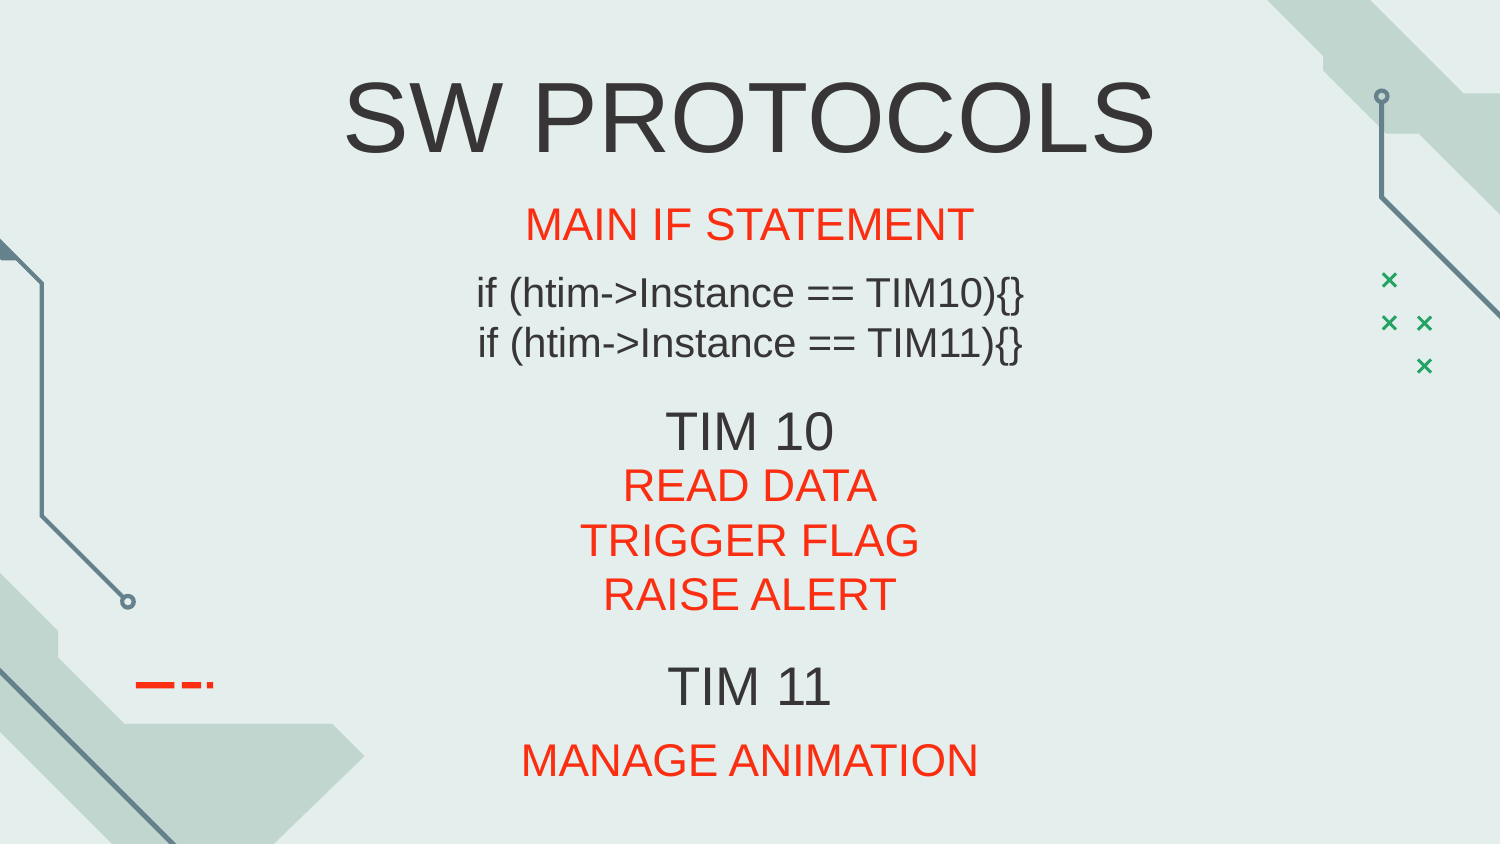

SW PROTOCOLS
MAIN IF STATEMENT
if (htim->Instance == TIM10){}
if (htim->Instance == TIM11){}
# TIM 10
READ DATA
TRIGGER FLAG
RAISE ALERT
TIM 11
MANAGE ANIMATION